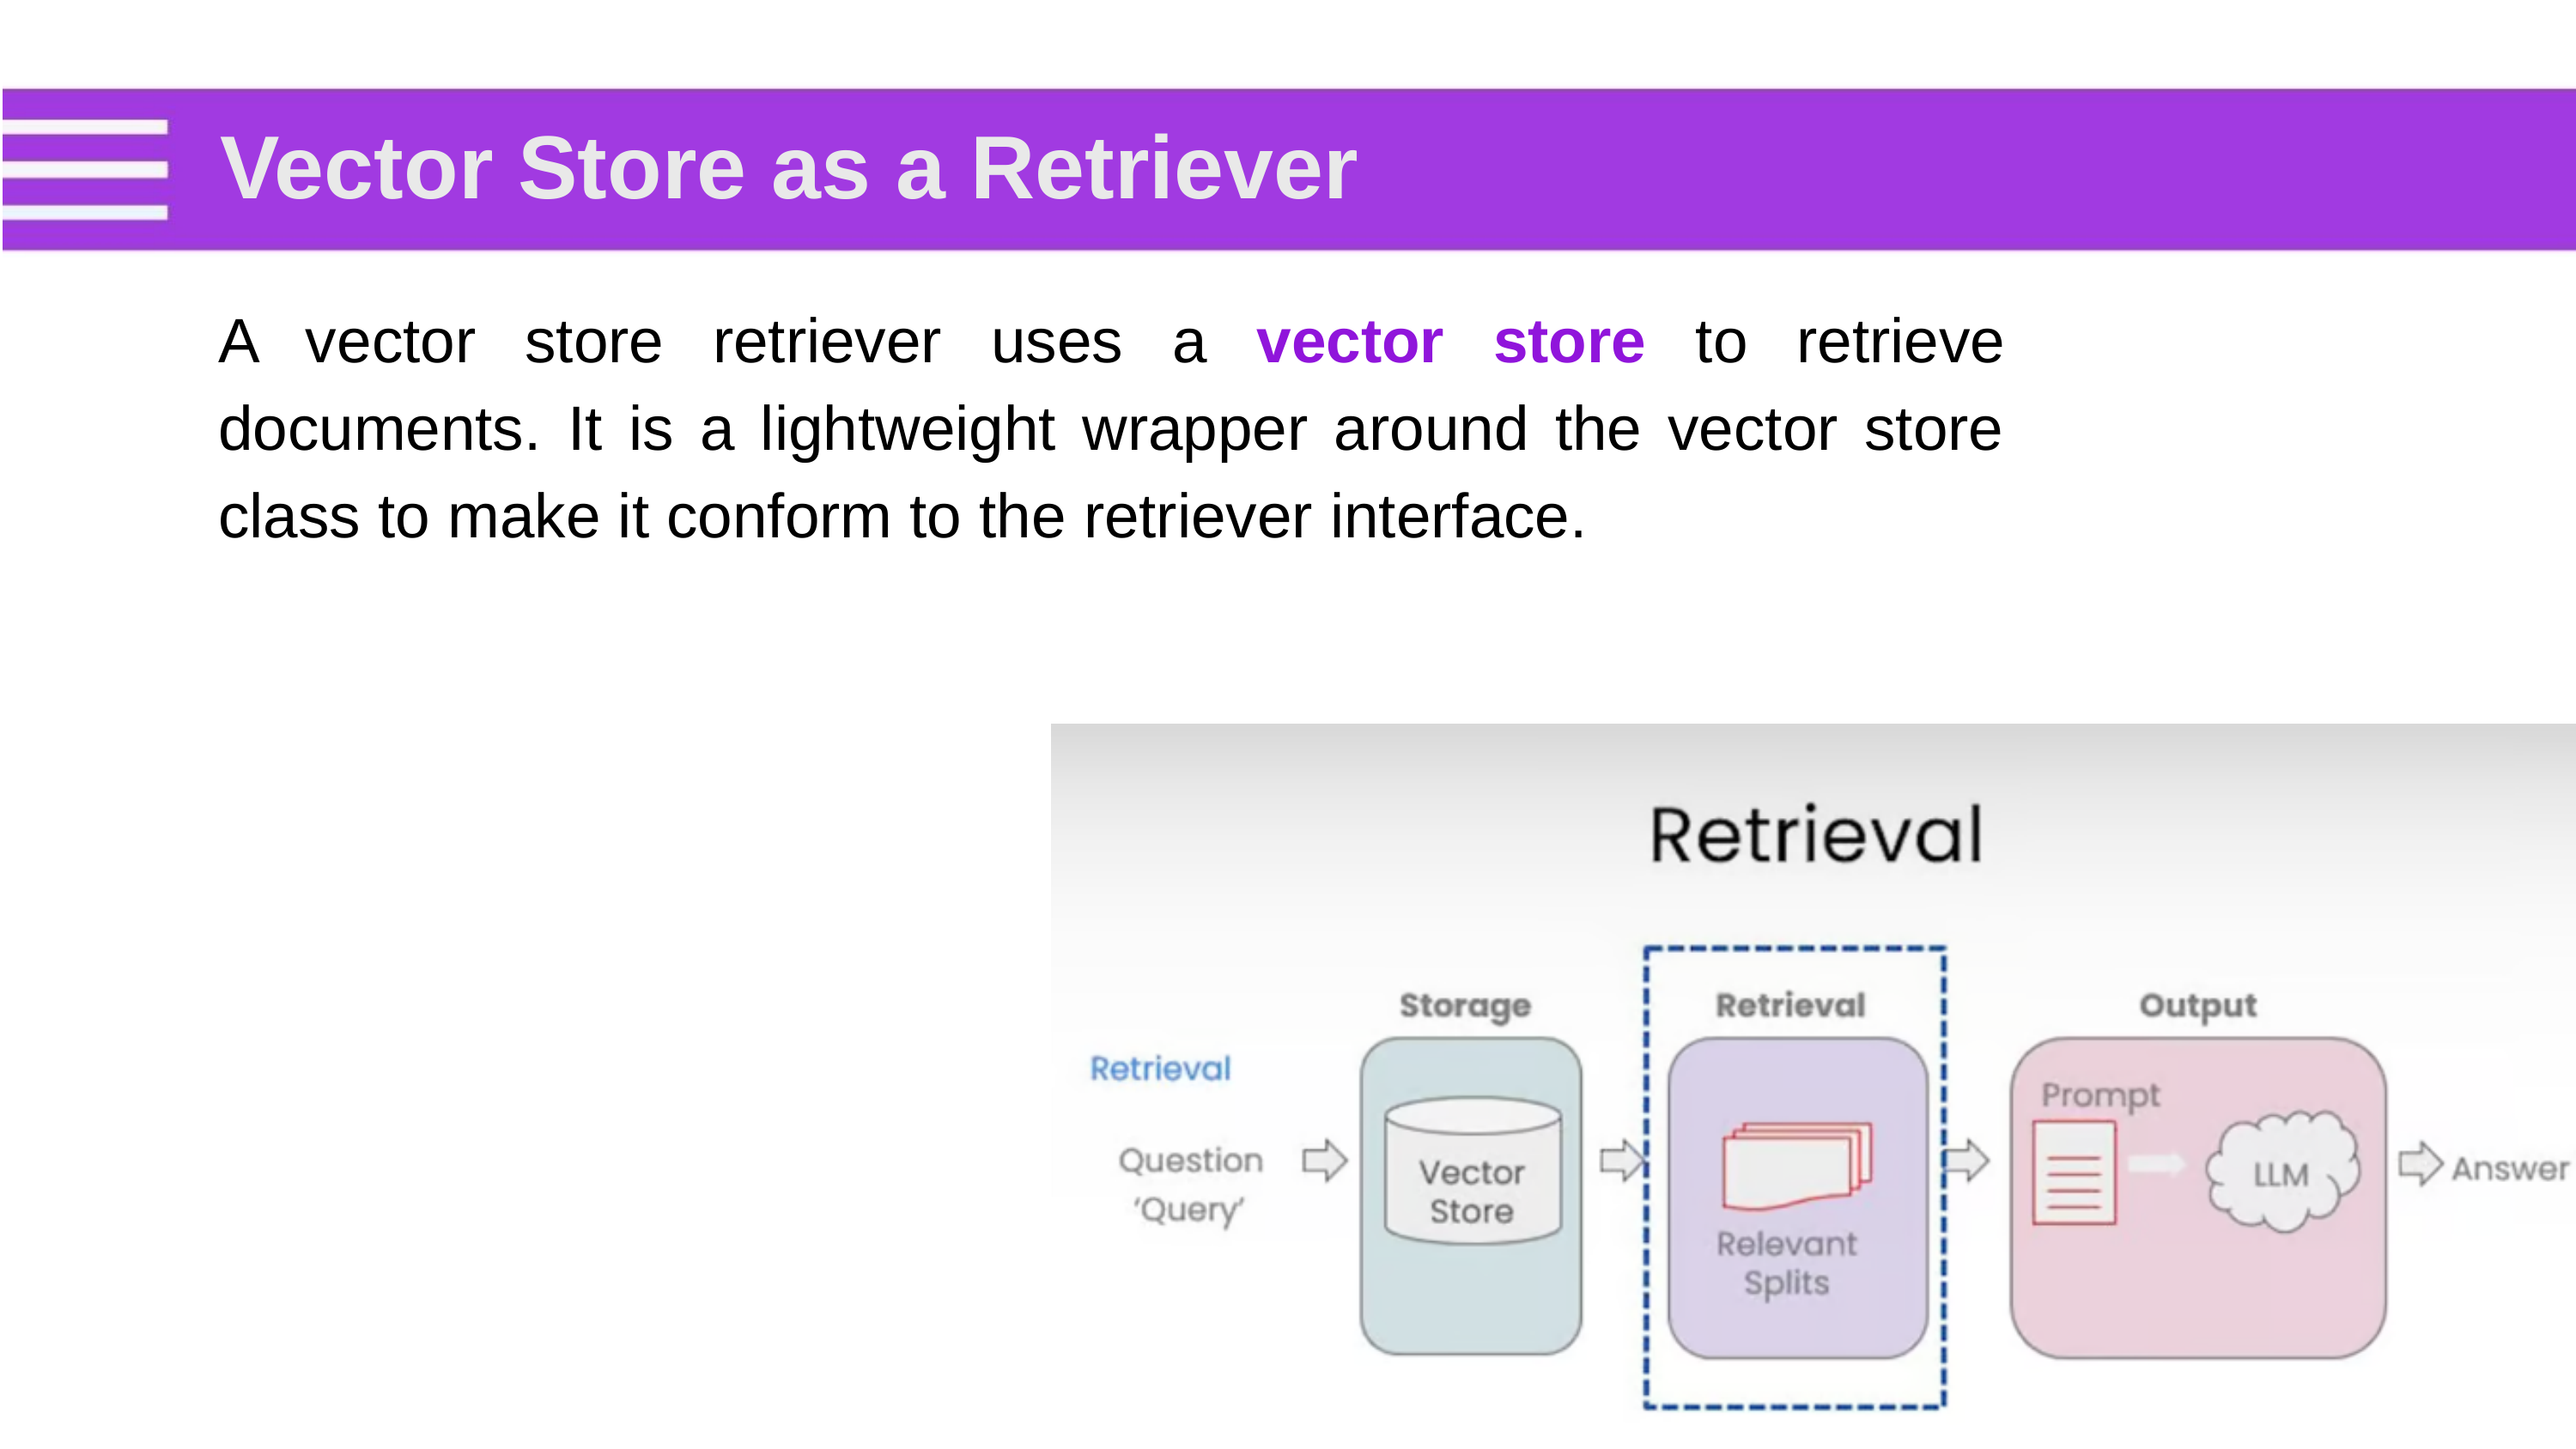

Vector Store as a Retriever
A vector store retriever uses a vector store to retrieve documents. It is a lightweight wrapper around the vector store class to make it conform to the retriever interface.